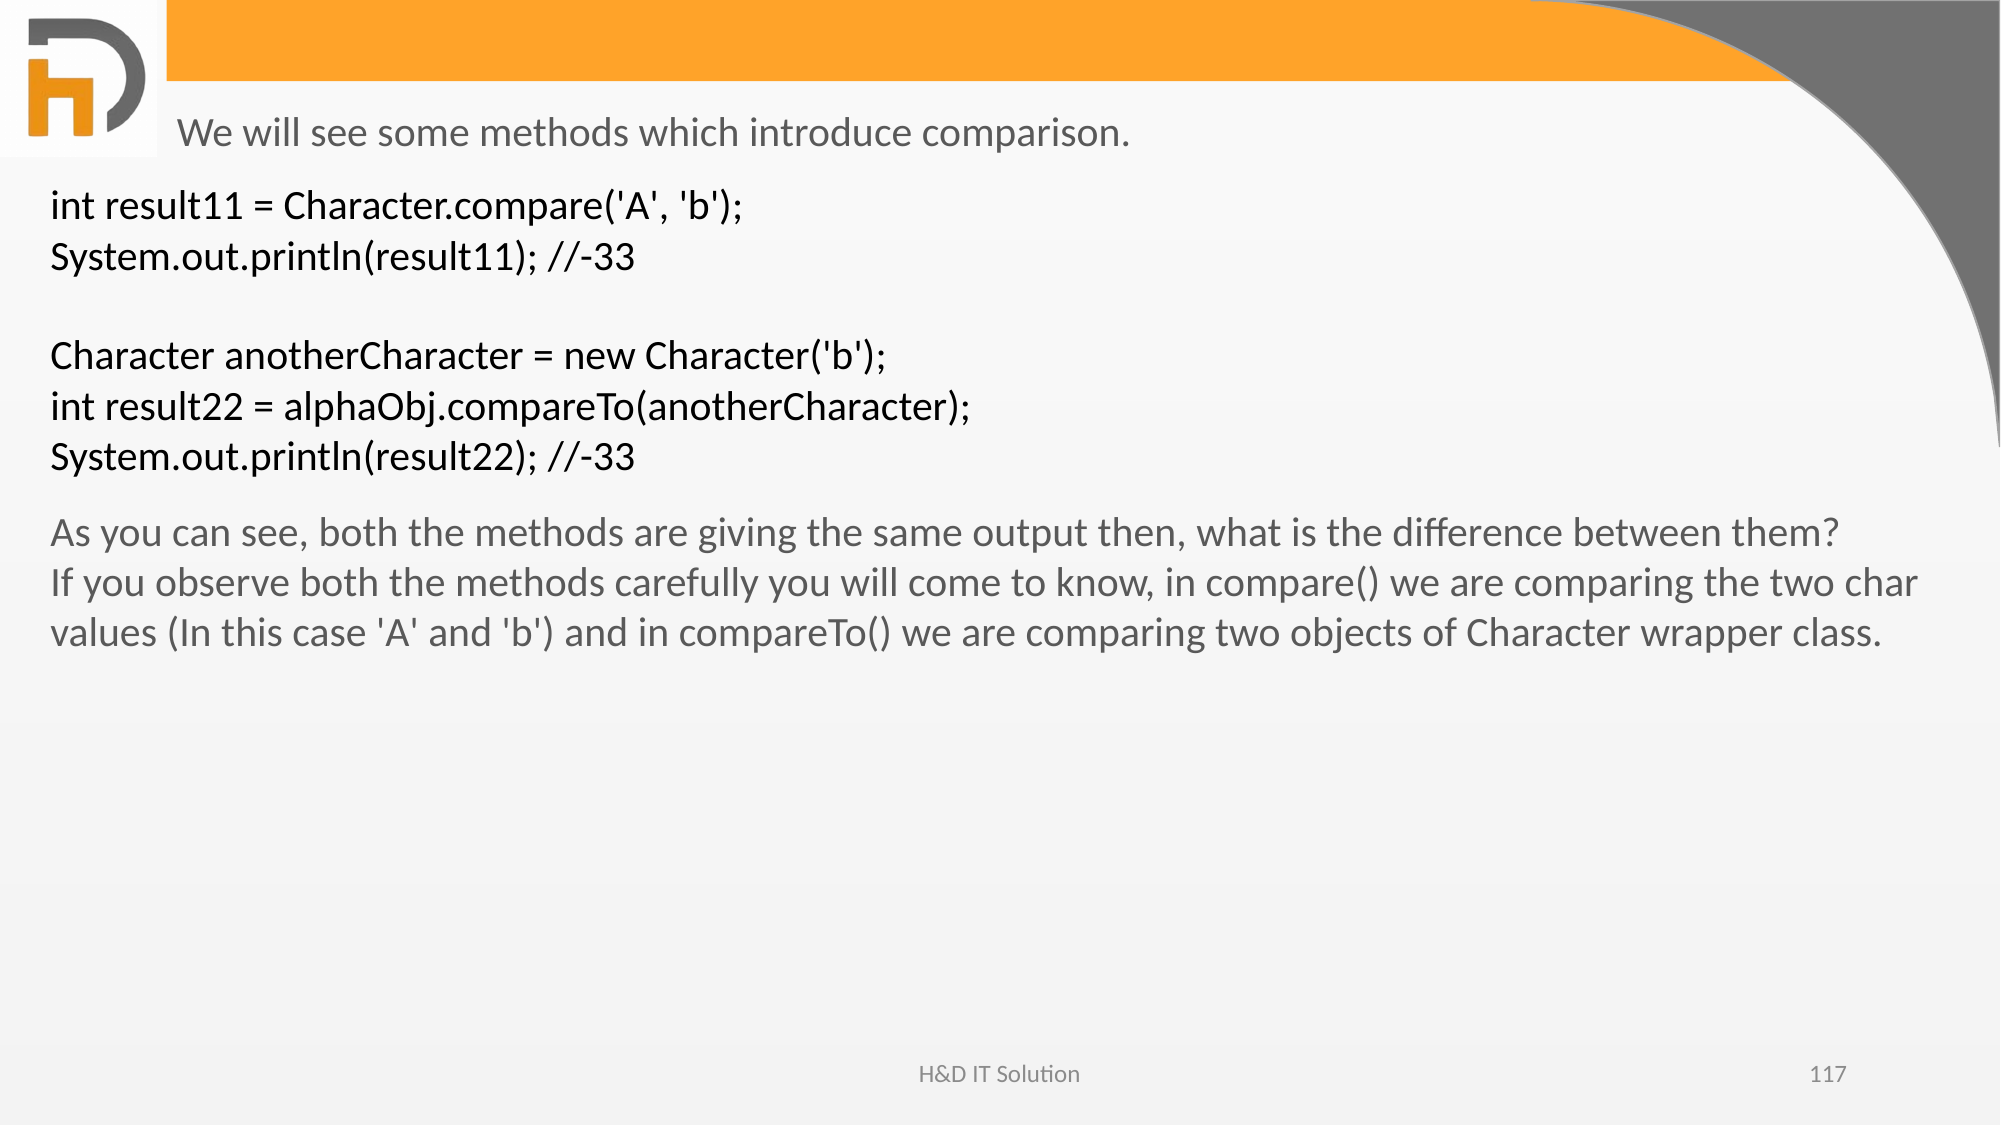

We will see some methods which introduce comparison.
int result11 = Character.compare('A', 'b');
System.out.println(result11); //-33

Character anotherCharacter = new Character('b');
int result22 = alphaObj.compareTo(anotherCharacter);
System.out.println(result22); //-33
As you can see, both the methods are giving the same output then, what is the difference between them?
If you observe both the methods carefully you will come to know, in compare() we are comparing the two char values (In this case 'A' and 'b') and in compareTo() we are comparing two objects of Character wrapper class.
H&D IT Solution
117